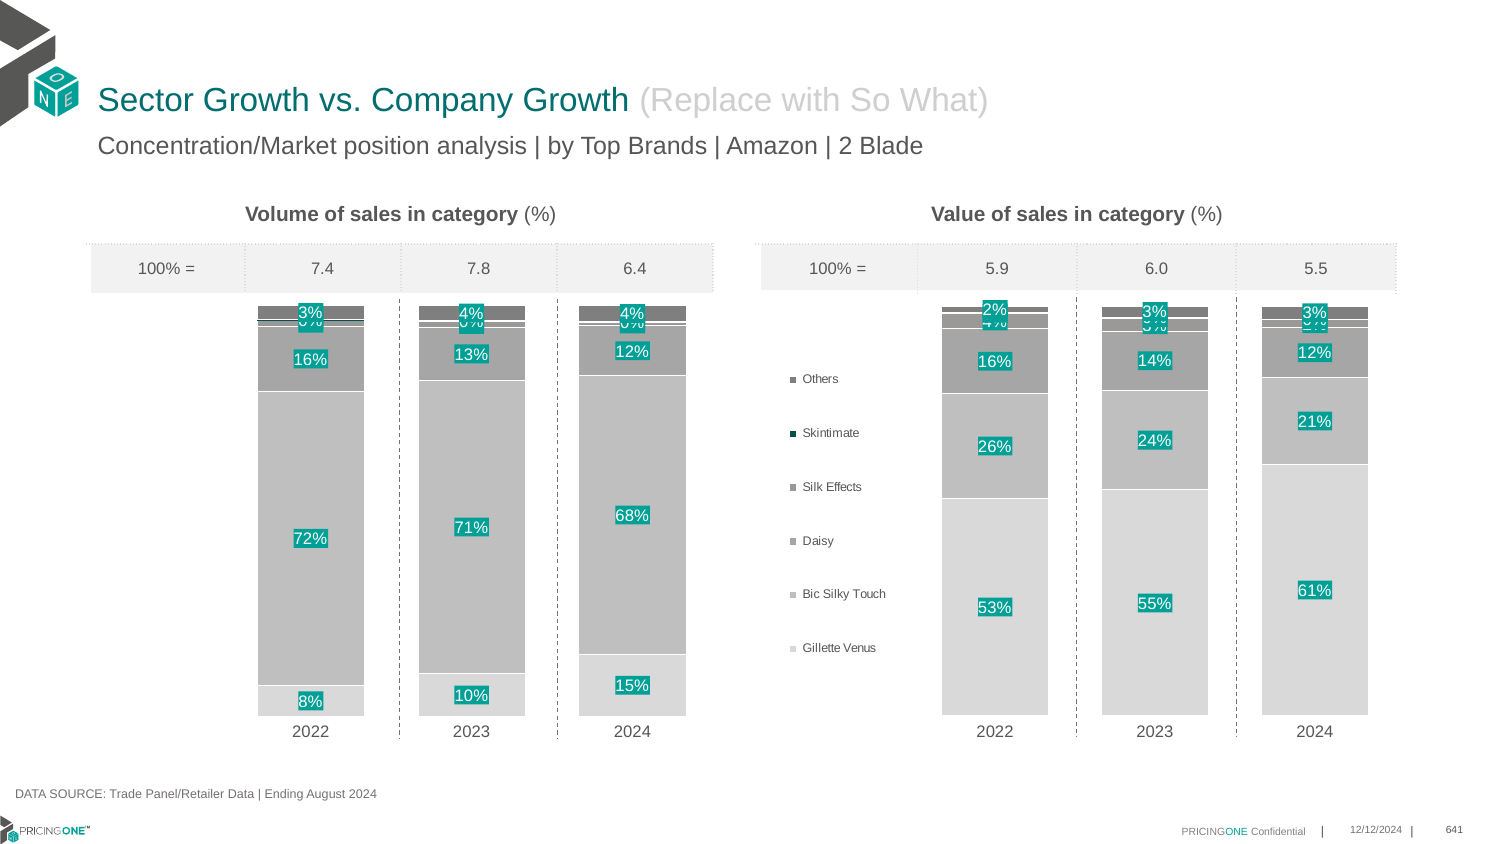

# Sector Growth vs. Company Growth (Replace with So What)
Concentration/Market position analysis | by Top Brands | Amazon | 2 Blade
| Volume of sales in category (%) |  |  |  |
| --- | --- | --- | --- |
| 100% = | 7.4 | 7.8 | 6.4 |
| Value of sales in category (%) |  |  |  |
| --- | --- | --- | --- |
| 100% = | 5.9 | 6.0 | 5.5 |

### Chart

| Category | Gillette Venus | Bic Silky Touch | Daisy | Silk Effects | Skintimate | Others |
|---|---|---|---|---|---|---|
| 2022 | 0.07519710485916747 | 0.715648867773191 | 0.15792744049260574 | 0.016020131937606354 | 0.00041554411574763164 | 0.034790910821681766 |
| 2023 | 0.10400816039689621 | 0.7130397044320383 | 0.12998118481526746 | 0.012973616351028835 | 0.0030217166251360447 | 0.03697561737963312 |
| 2024 | 0.15120926109467248 | 0.6778309287447329 | 0.12110785193253344 | 0.008960373562236924 | 0.0013380005634016424 | 0.03955358410242253 |

### Chart

| Category | Gillette Venus | Bic Silky Touch | Daisy | Silk Effects | Skintimate | Others |
|---|---|---|---|---|---|---|
| 2022 | 0.5307593894500592 | 0.2551664785105728 | 0.1589075186095765 | 0.037629982018641116 | 0.0007115302301688143 | 0.016825101180981652 |
| 2023 | 0.5511128866166584 | 0.24338236930801754 | 0.14457024165303659 | 0.031236271235287157 | 0.002784036583596326 | 0.02691419460340407 |
| 2024 | 0.6137665852441171 | 0.2116578719971823 | 0.12136297150636584 | 0.01970656858245379 | 0.0014566637072292092 | 0.032049338962651774 |
DATA SOURCE: Trade Panel/Retailer Data | Ending August 2024

12/12/2024
641